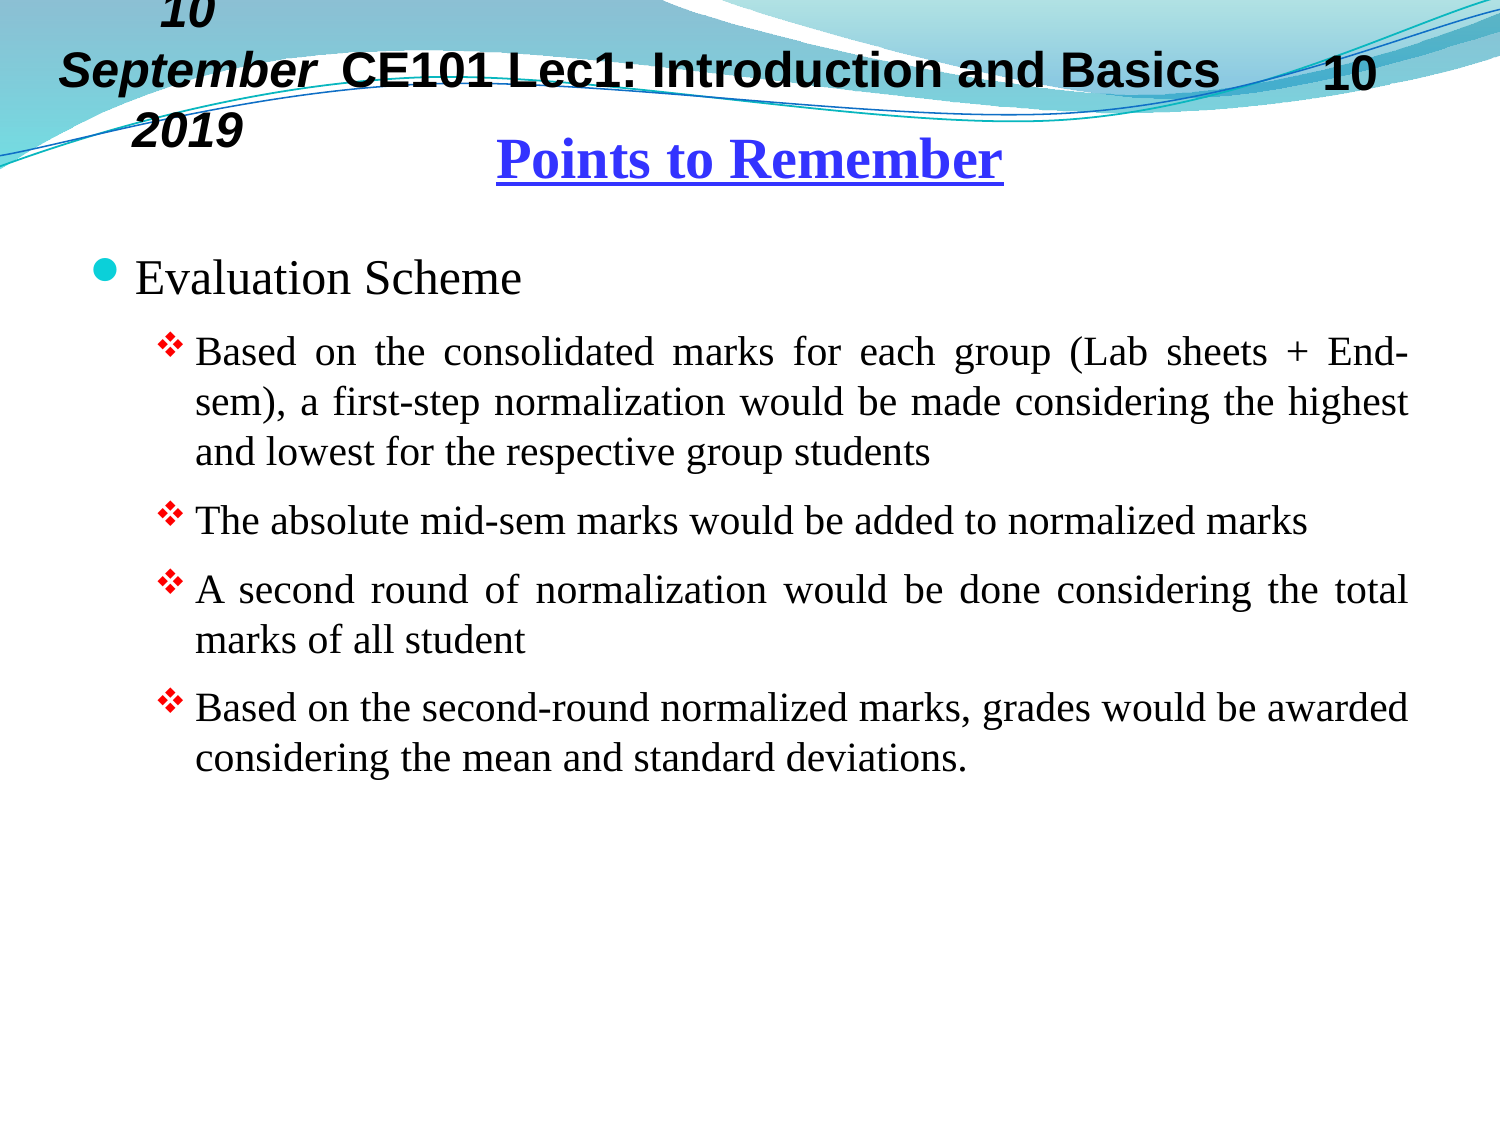

10 September 2019
CE101 Lec1: Introduction and Basics
10
# Points to Remember
Evaluation Scheme
Based on the consolidated marks for each group (Lab sheets + End-sem), a first-step normalization would be made considering the highest and lowest for the respective group students
The absolute mid-sem marks would be added to normalized marks
A second round of normalization would be done considering the total marks of all student
Based on the second-round normalized marks, grades would be awarded considering the mean and standard deviations.